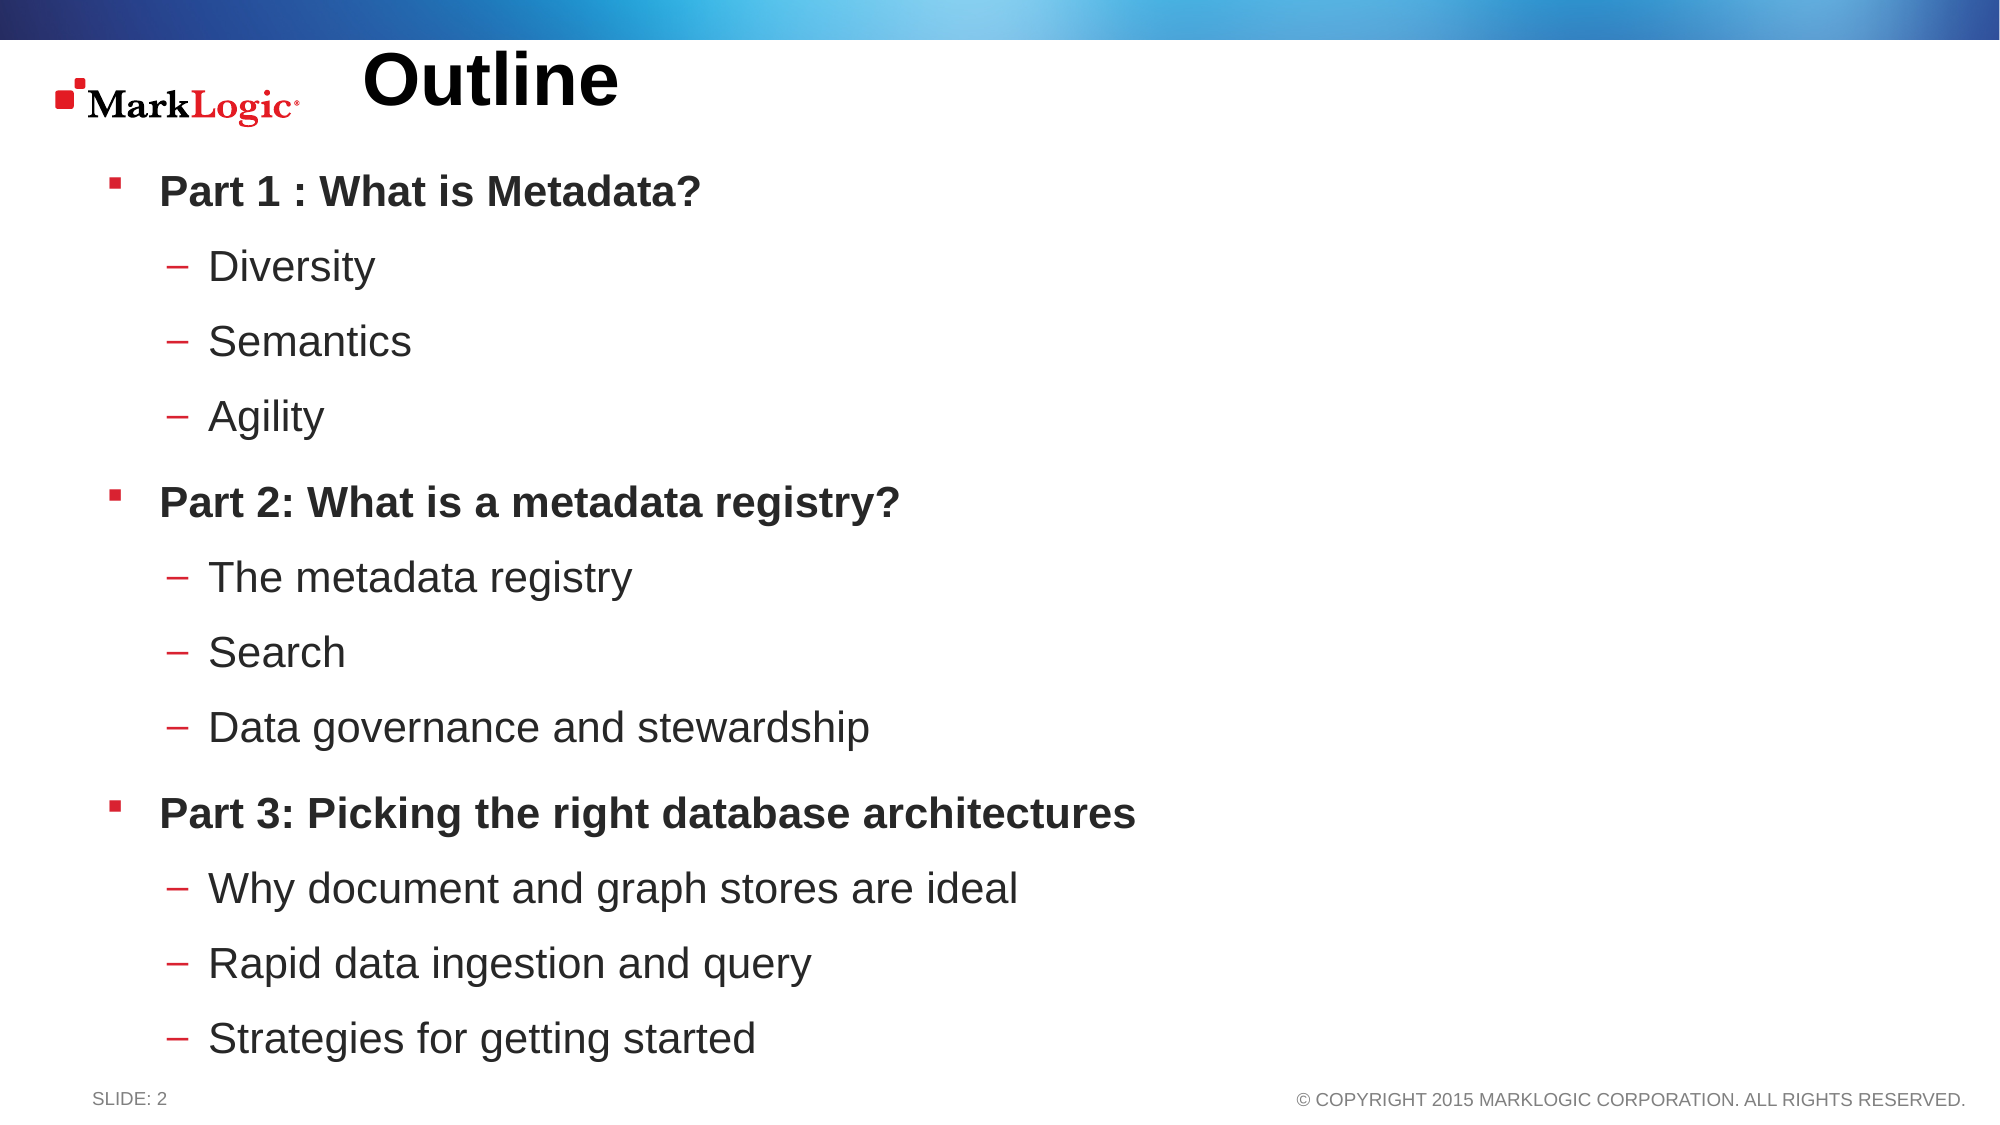

# Outline
Part 1 : What is Metadata?
Diversity
Semantics
Agility
Part 2: What is a metadata registry?
The metadata registry
Search
Data governance and stewardship
Part 3: Picking the right database architectures
Why document and graph stores are ideal
Rapid data ingestion and query
Strategies for getting started